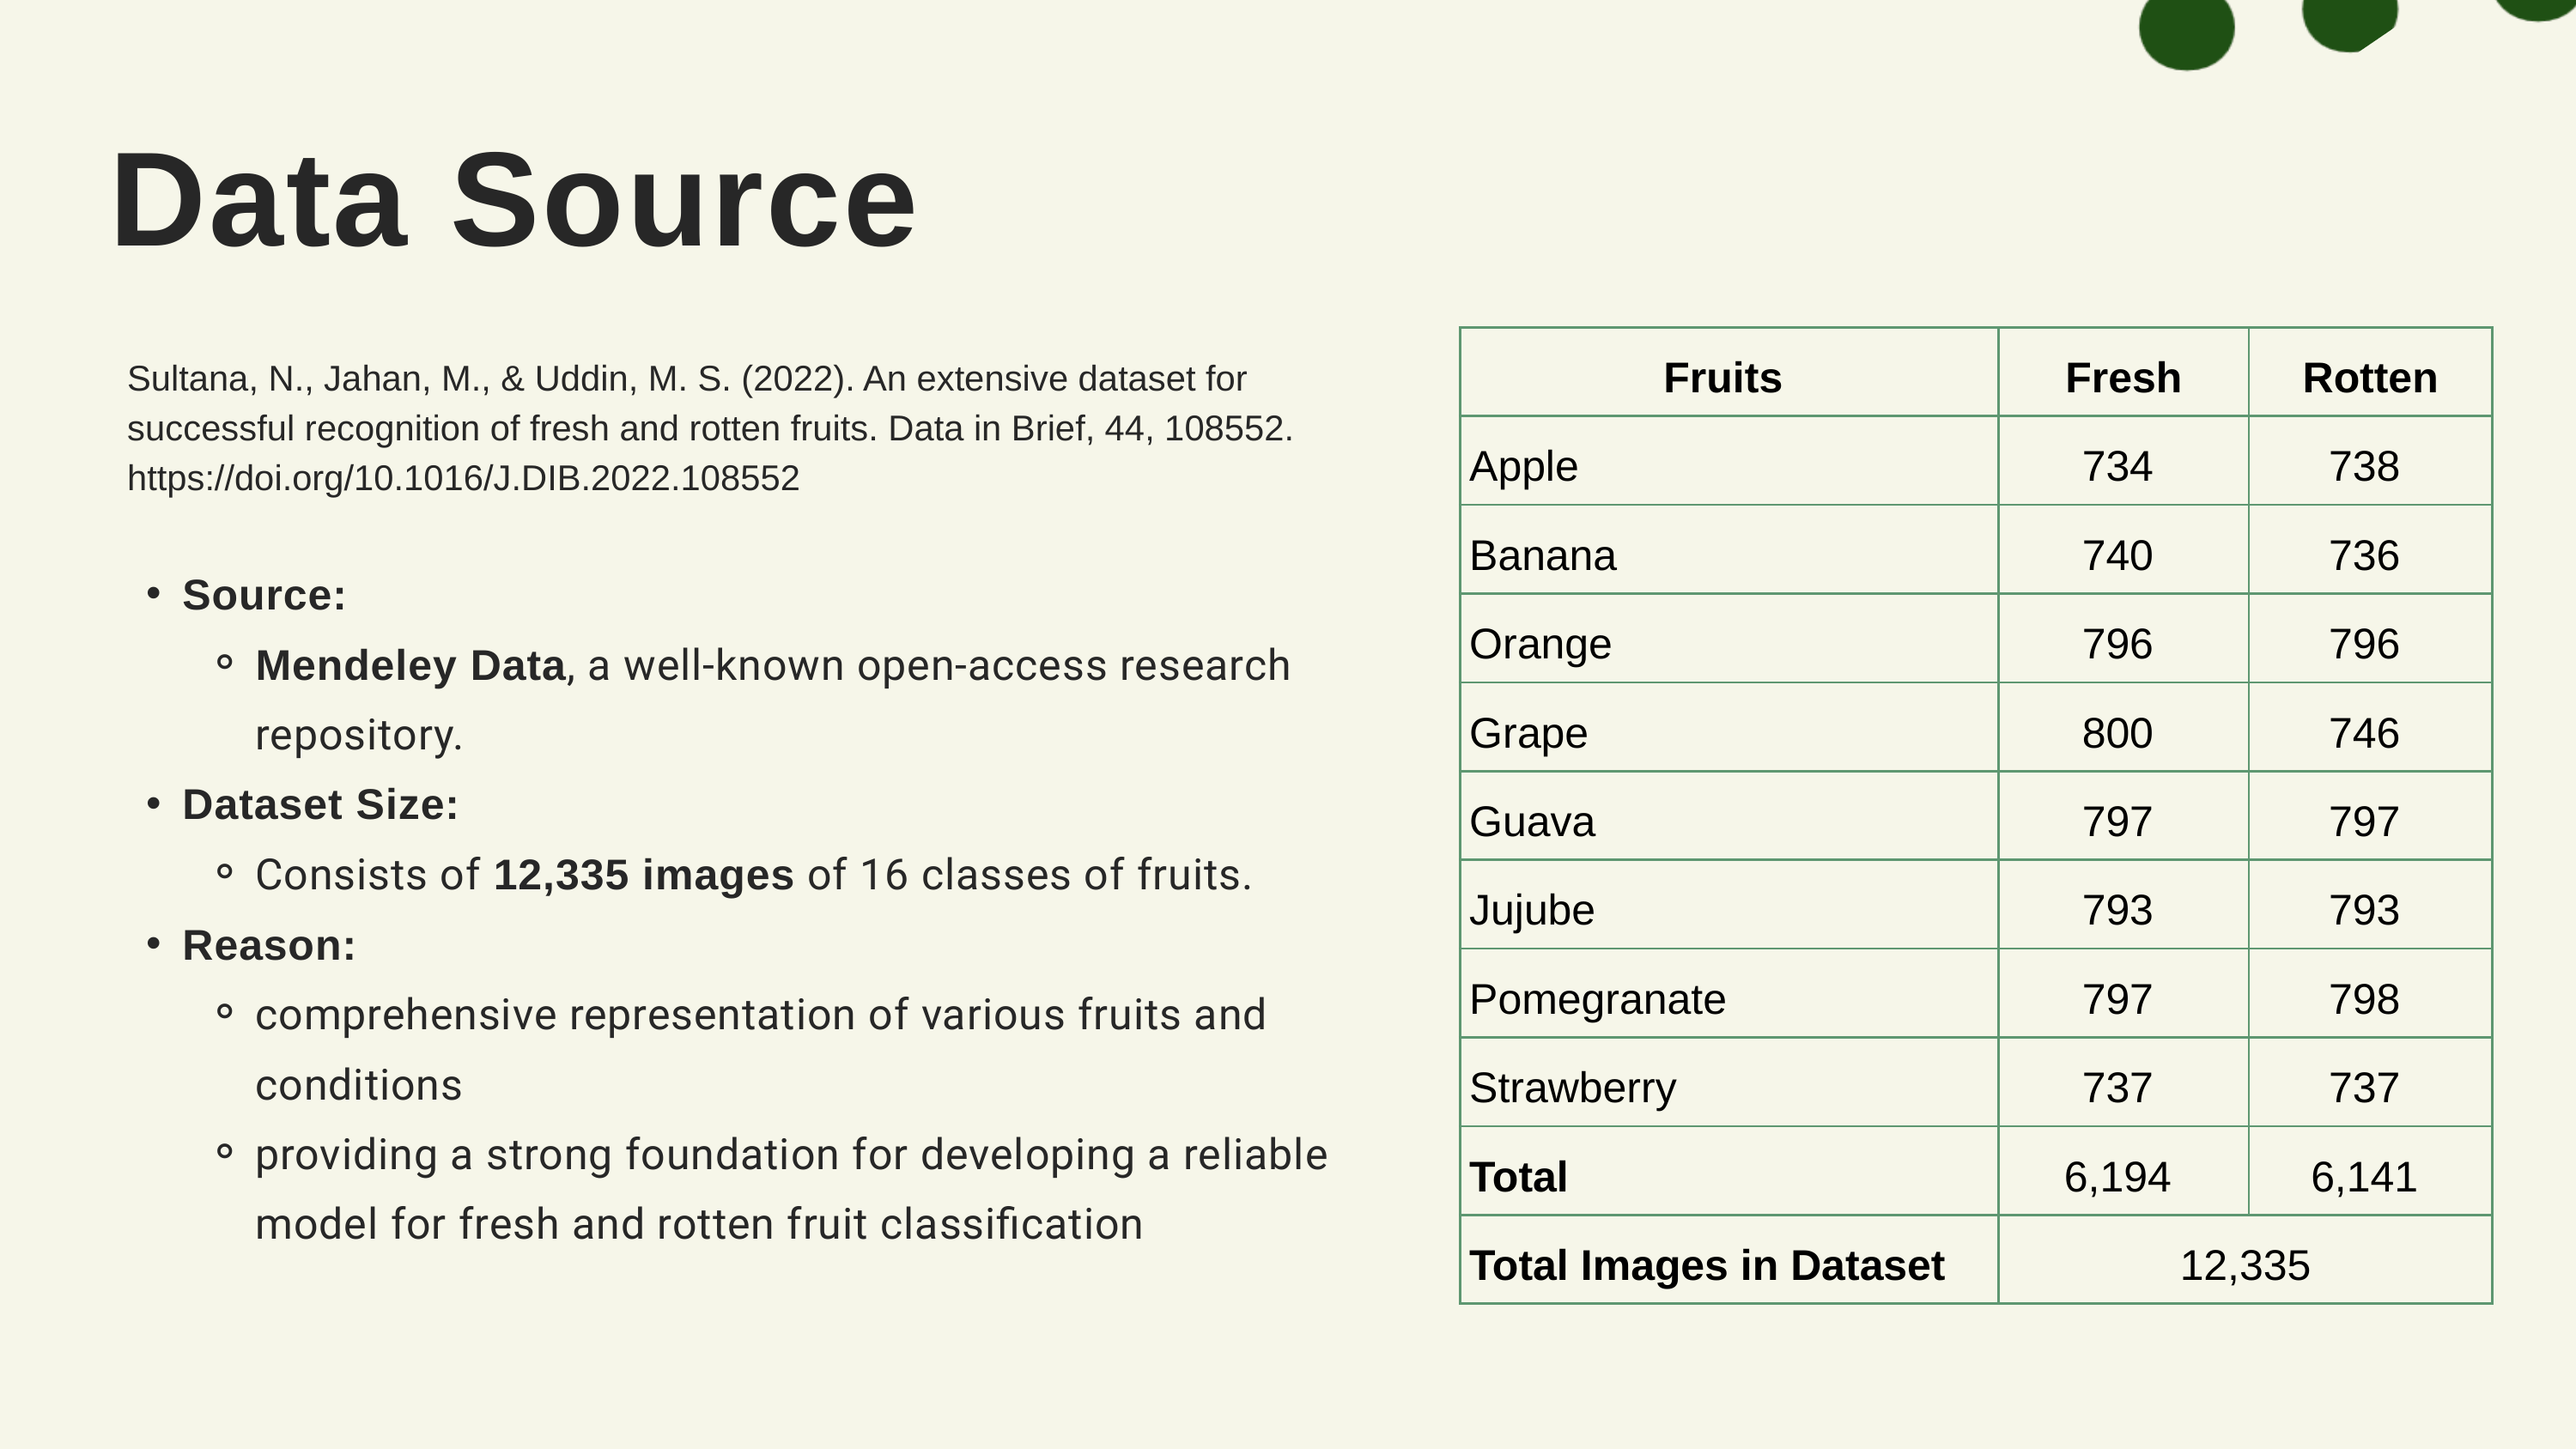

Data Source
| Fruits | Fresh | Rotten |
| --- | --- | --- |
| Apple | 734 | 738 |
| Banana | 740 | 736 |
| Orange | 796 | 796 |
| Grape | 800 | 746 |
| Guava | 797 | 797 |
| Jujube | 793 | 793 |
| Pomegranate | 797 | 798 |
| Strawberry | 737 | 737 |
| Total | 6,194 | 6,141 |
| Total Images in Dataset | 12,335 | 12,335 |
Sultana, N., Jahan, M., & Uddin, M. S. (2022). An extensive dataset for successful recognition of fresh and rotten fruits. Data in Brief, 44, 108552. https://doi.org/10.1016/J.DIB.2022.108552

Source:
Mendeley Data, a well-known open-access research repository.
Dataset Size:
Consists of 12,335 images of 16 classes of fruits.
Reason:
comprehensive representation of various fruits and conditions
providing a strong foundation for developing a reliable model for fresh and rotten fruit classification